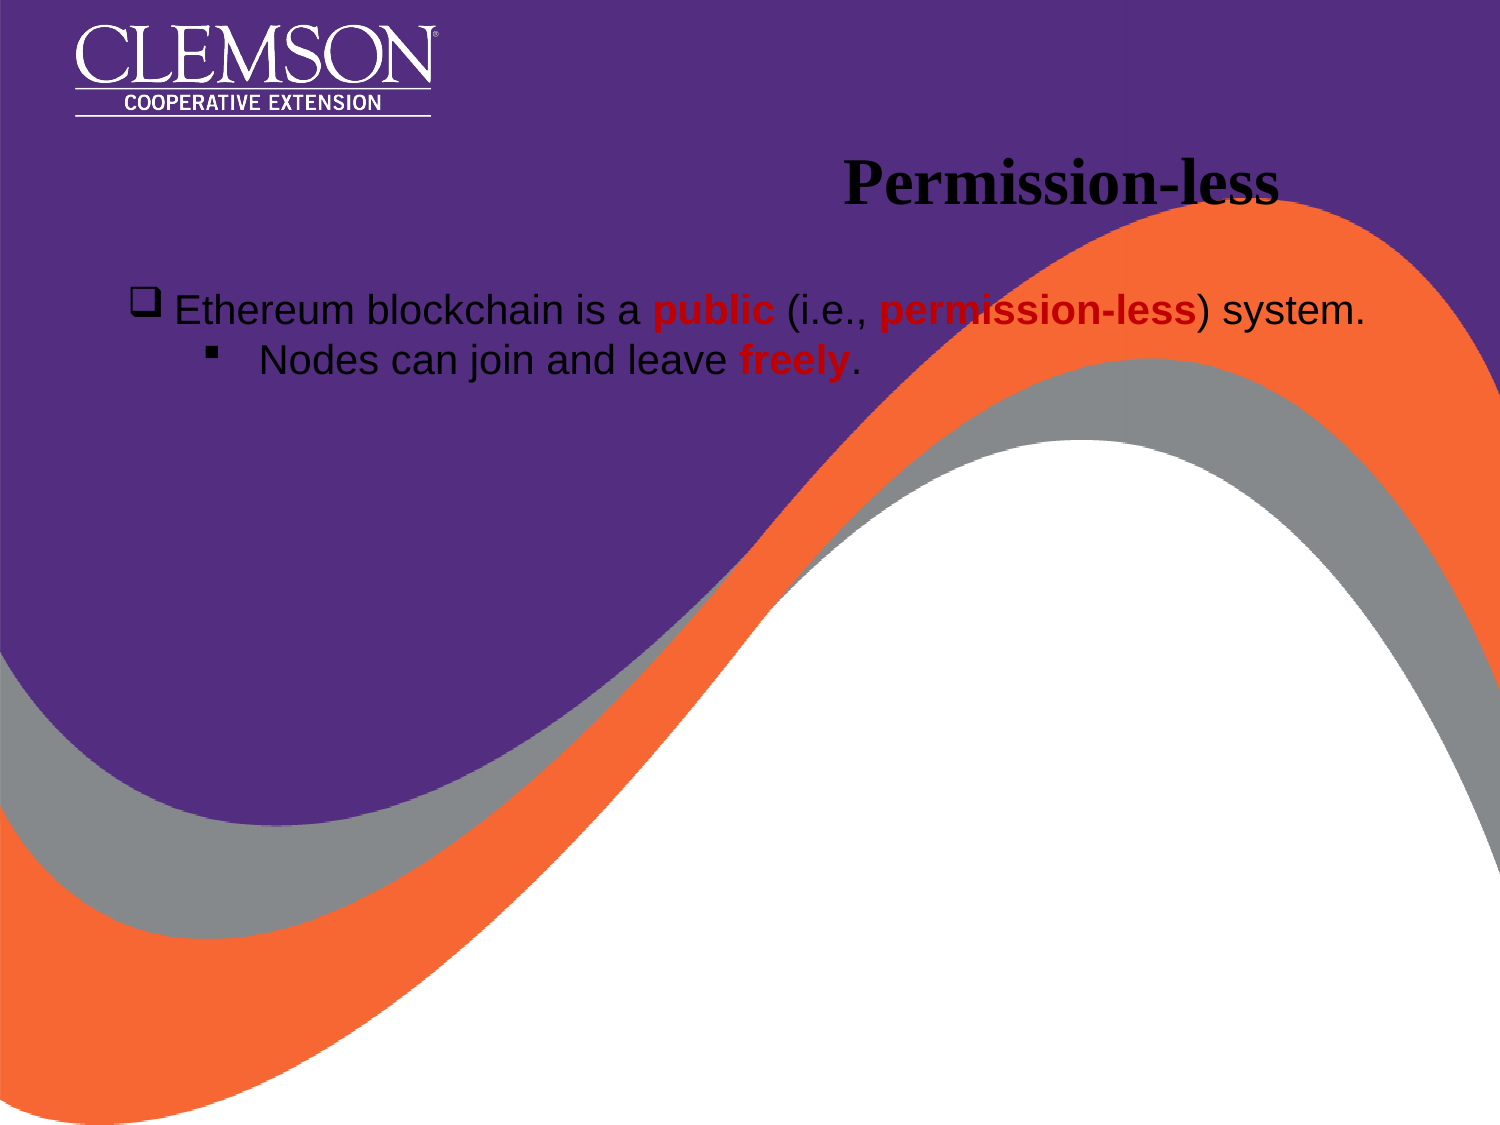

# Permission-less

Ethereum blockchain is a public (i.e., permission-less) system.
Nodes can join and leave freely.